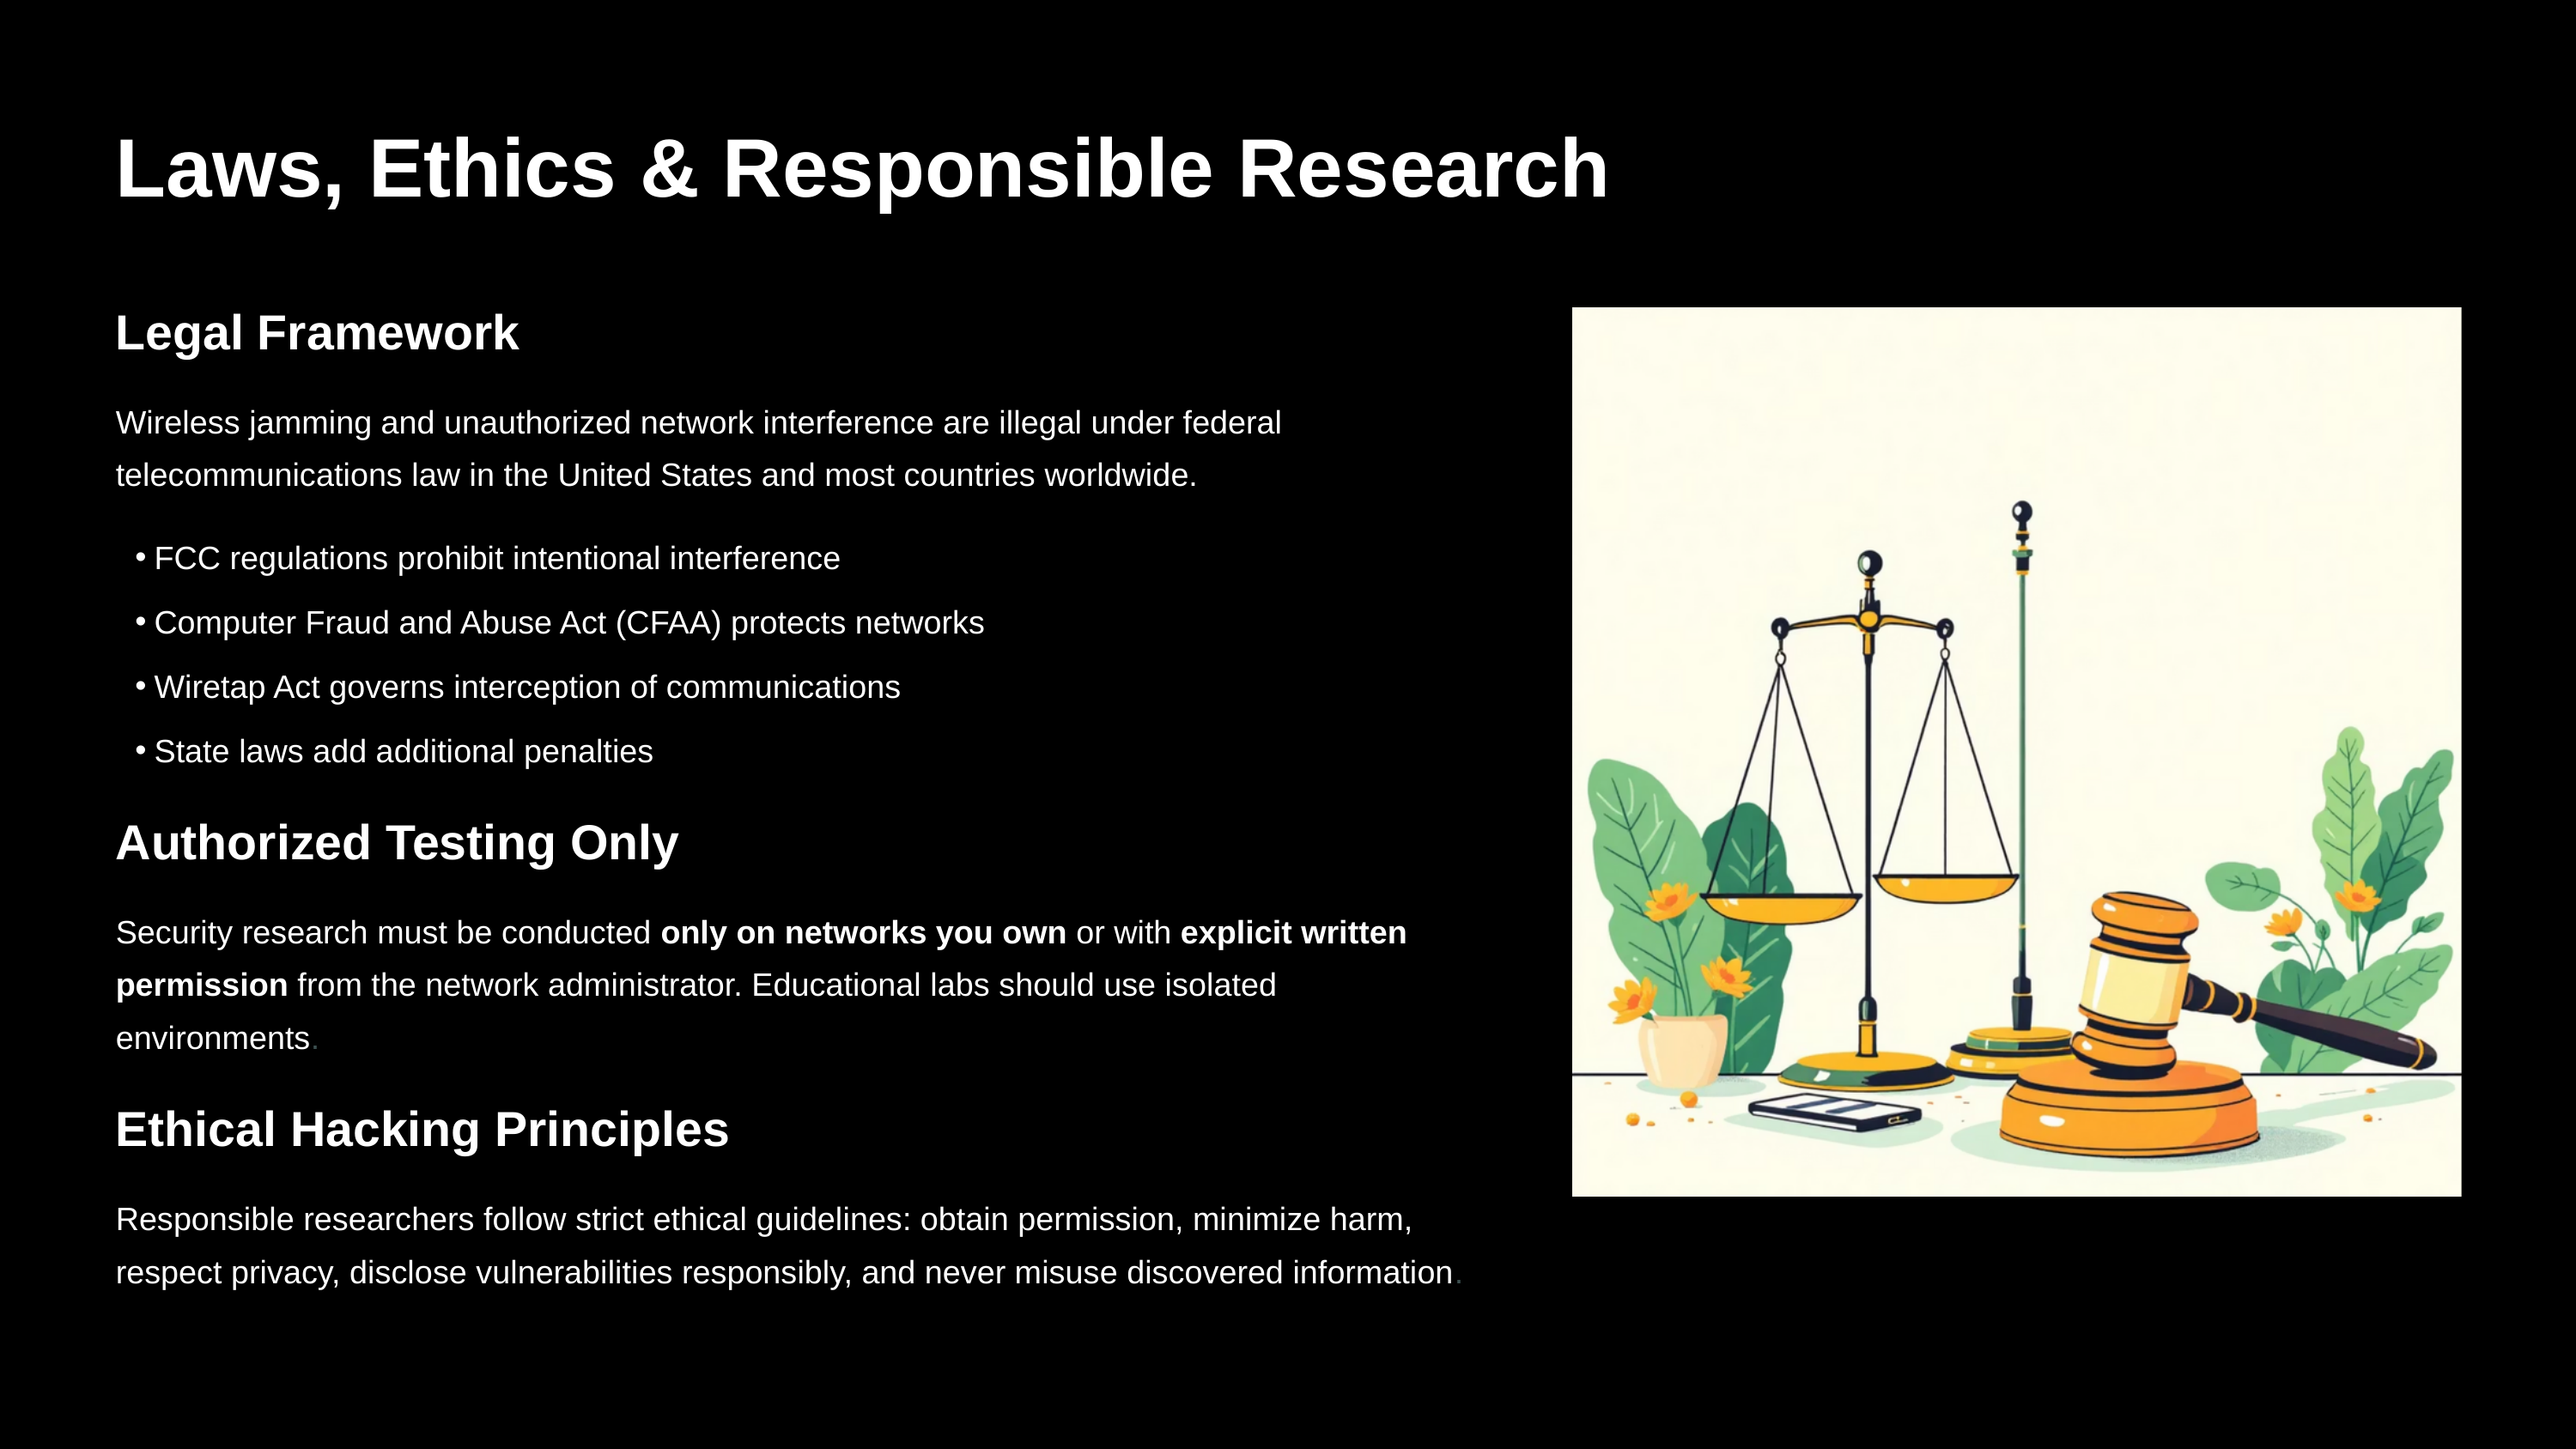

Laws, Ethics & Responsible Research
Legal Framework

Wireless jamming and unauthorized network interference are illegal under federal telecommunications law in the United States and most countries worldwide.
FCC regulations prohibit intentional interference
Computer Fraud and Abuse Act (CFAA) protects networks
Wiretap Act governs interception of communications
State laws add additional penalties
Authorized Testing Only
Security research must be conducted only on networks you own or with explicit written permission from the network administrator. Educational labs should use isolated environments.
Ethical Hacking Principles
Responsible researchers follow strict ethical guidelines: obtain permission, minimize harm, respect privacy, disclose vulnerabilities responsibly, and never misuse discovered information.